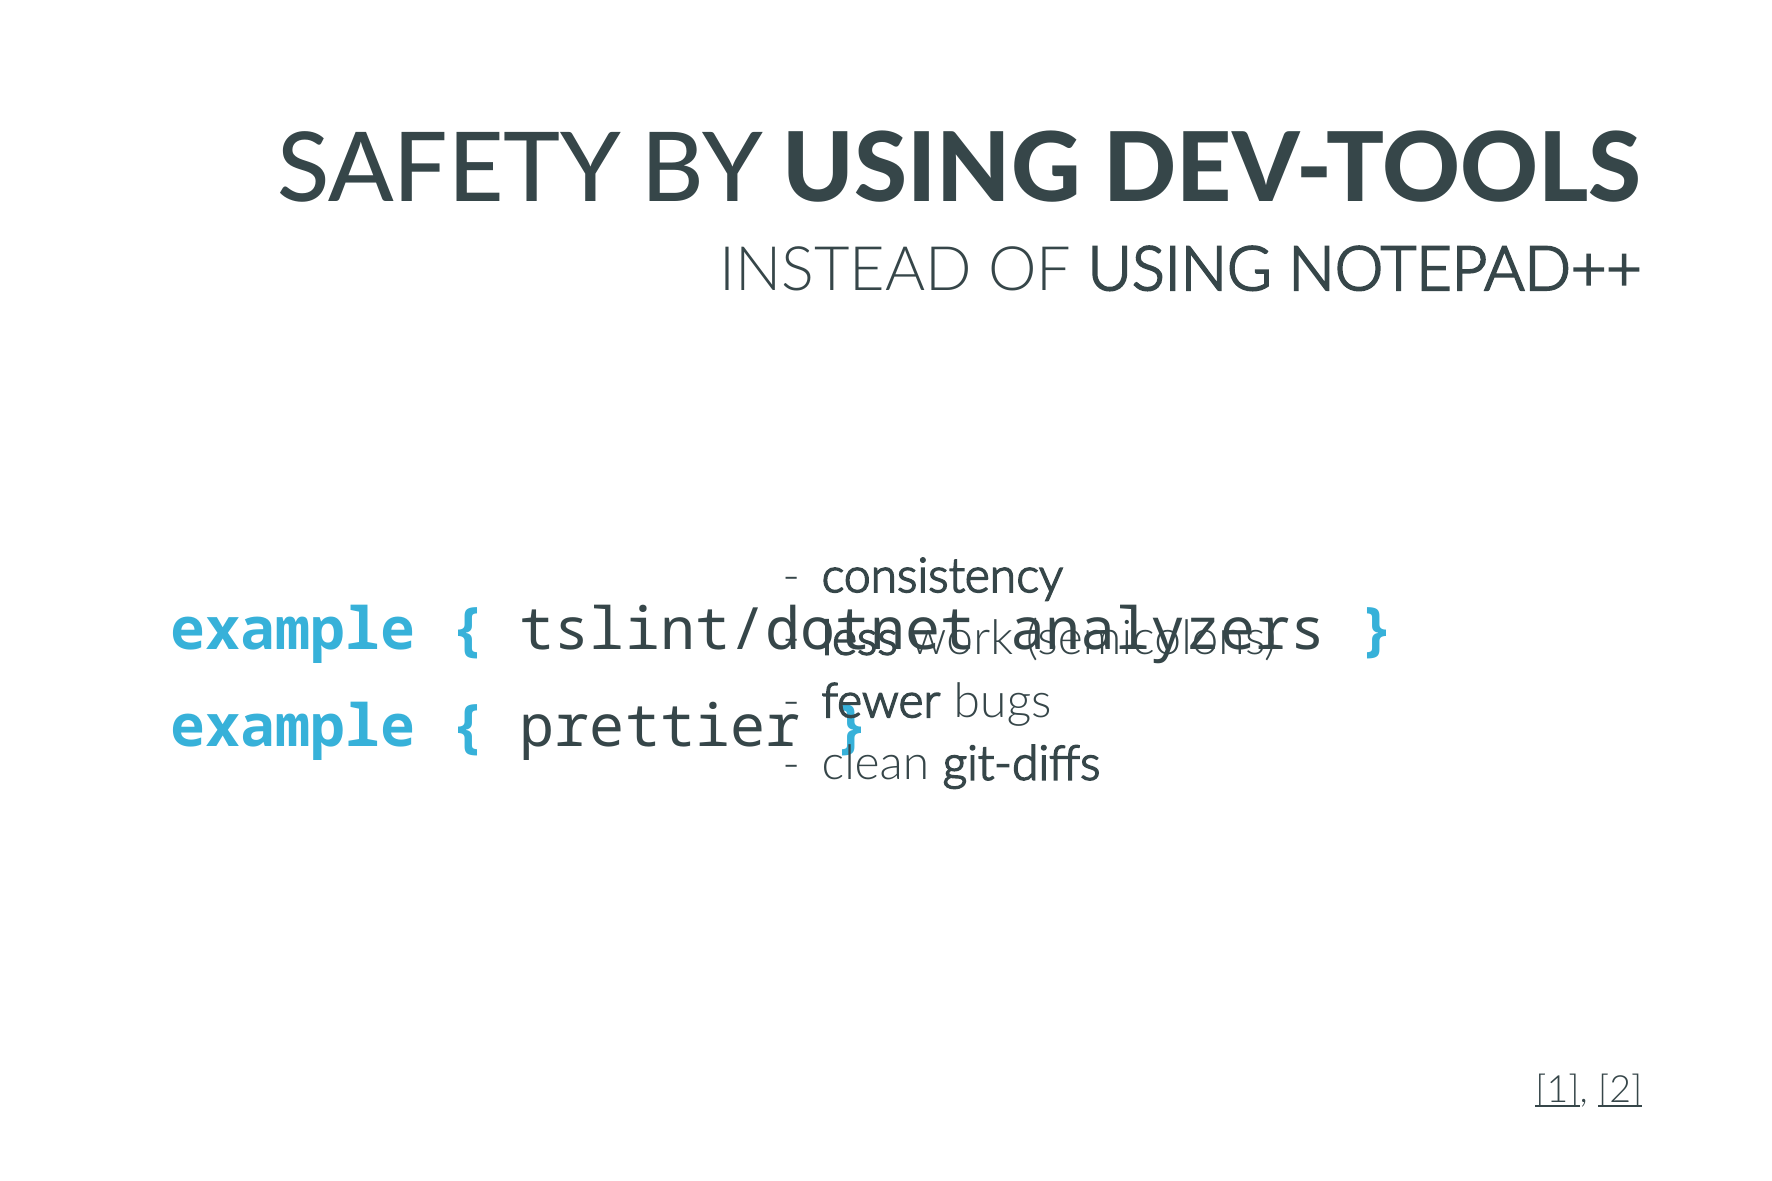

# Safety by using Dev-Tools
instead of using Notepad++
consistency
less work (semicolons)
fewer bugs
clean git-diffs
example { tslint/dotnet analyzers }
example { prettier }
[1], [2]